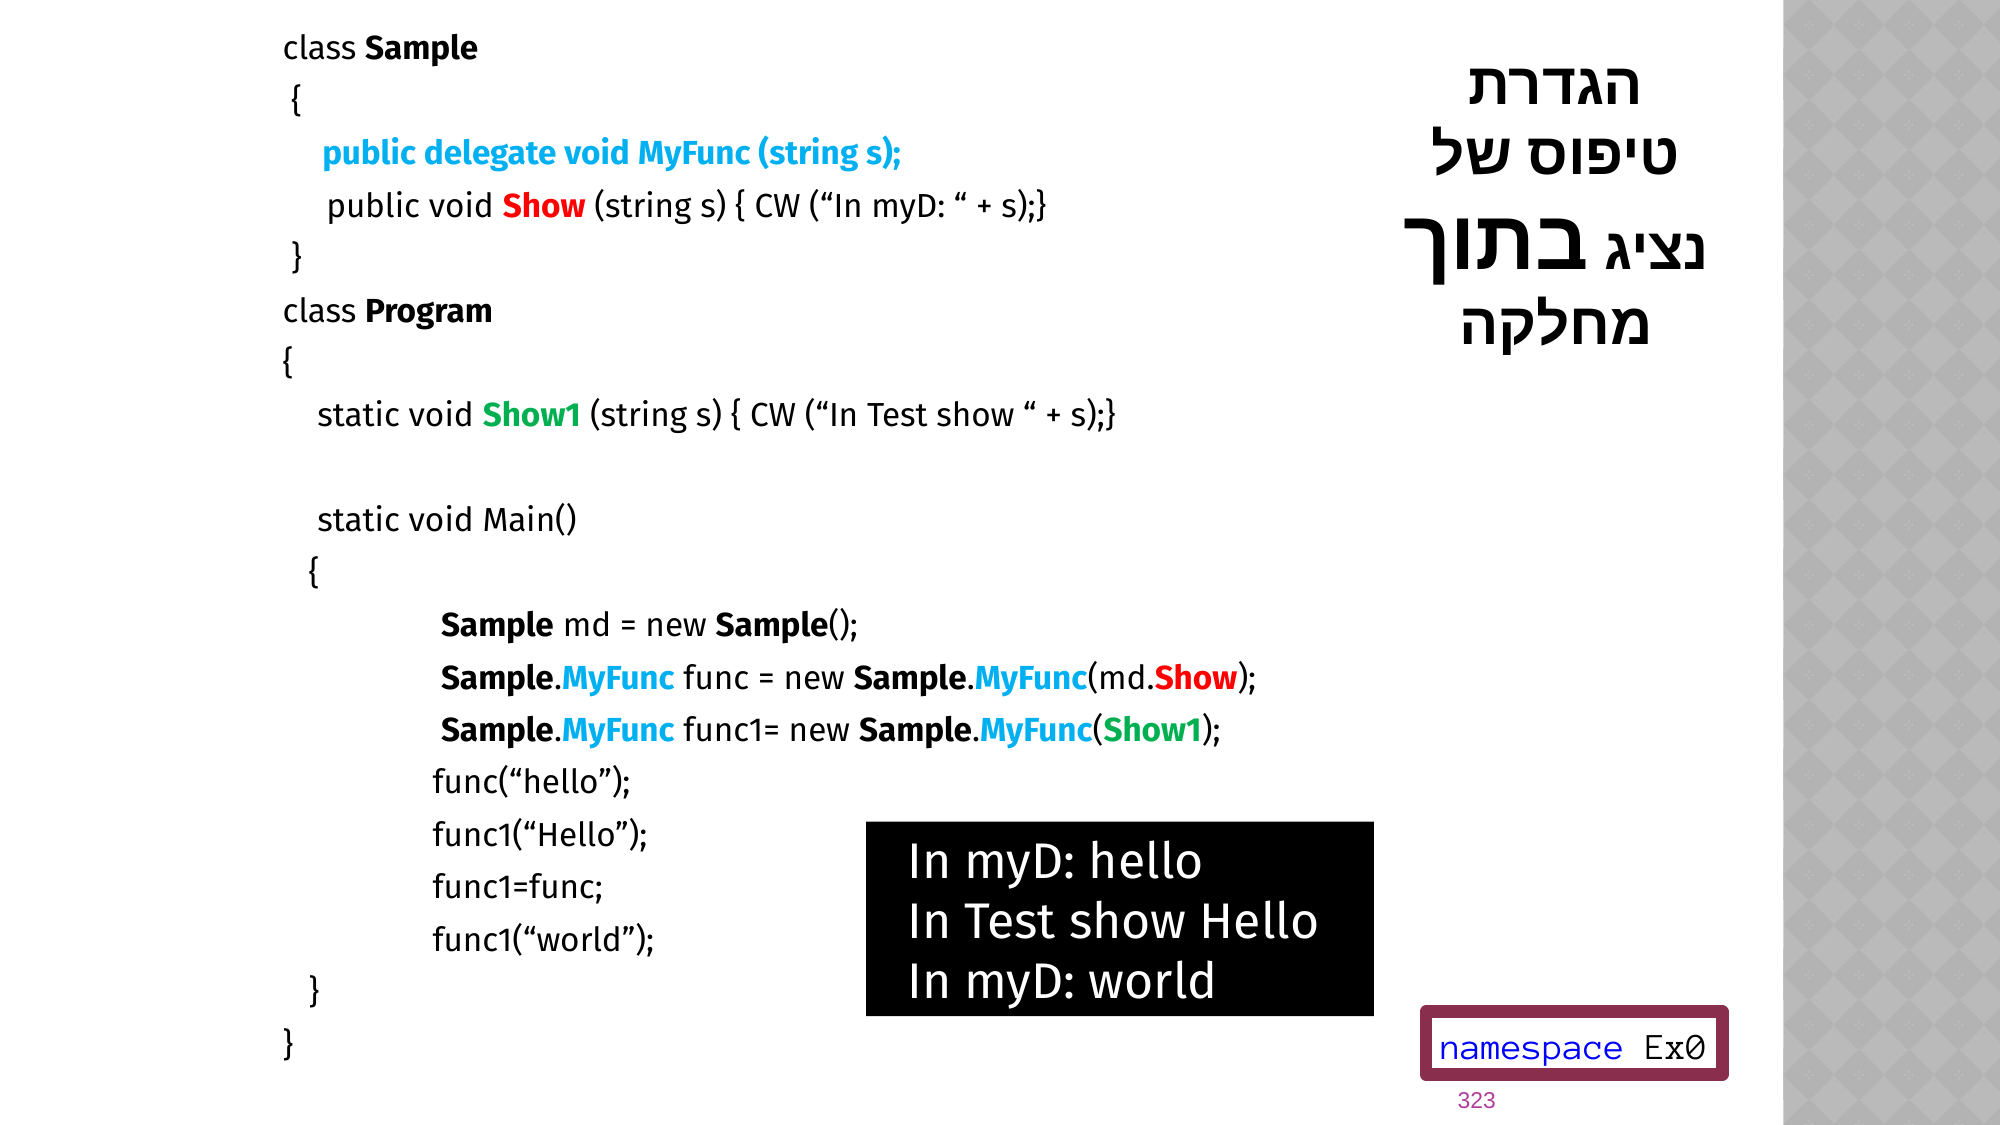

class Sample
 {
     public delegate void MyFunc (string s);
     public void Show (string s) { CW (“In myD: “ + s);}
 }
class Program
{
    static void Show1 (string s) { CW (“In Test show “ + s);}

    static void Main()
   {
	 Sample md = new Sample();
	 Sample.MyFunc func = new Sample.MyFunc(md.Show);
	 Sample.MyFunc func1= new Sample.MyFunc(Show1);
	func(“hello”);
	func1(“Hello”);
	func1=func;
	func1(“world”);
   }
}
# הגדרת טיפוס של נציג בתוך מחלקה
  In myD: hello
  In Test show Hello
  In myD: world
namespace Ex0
323